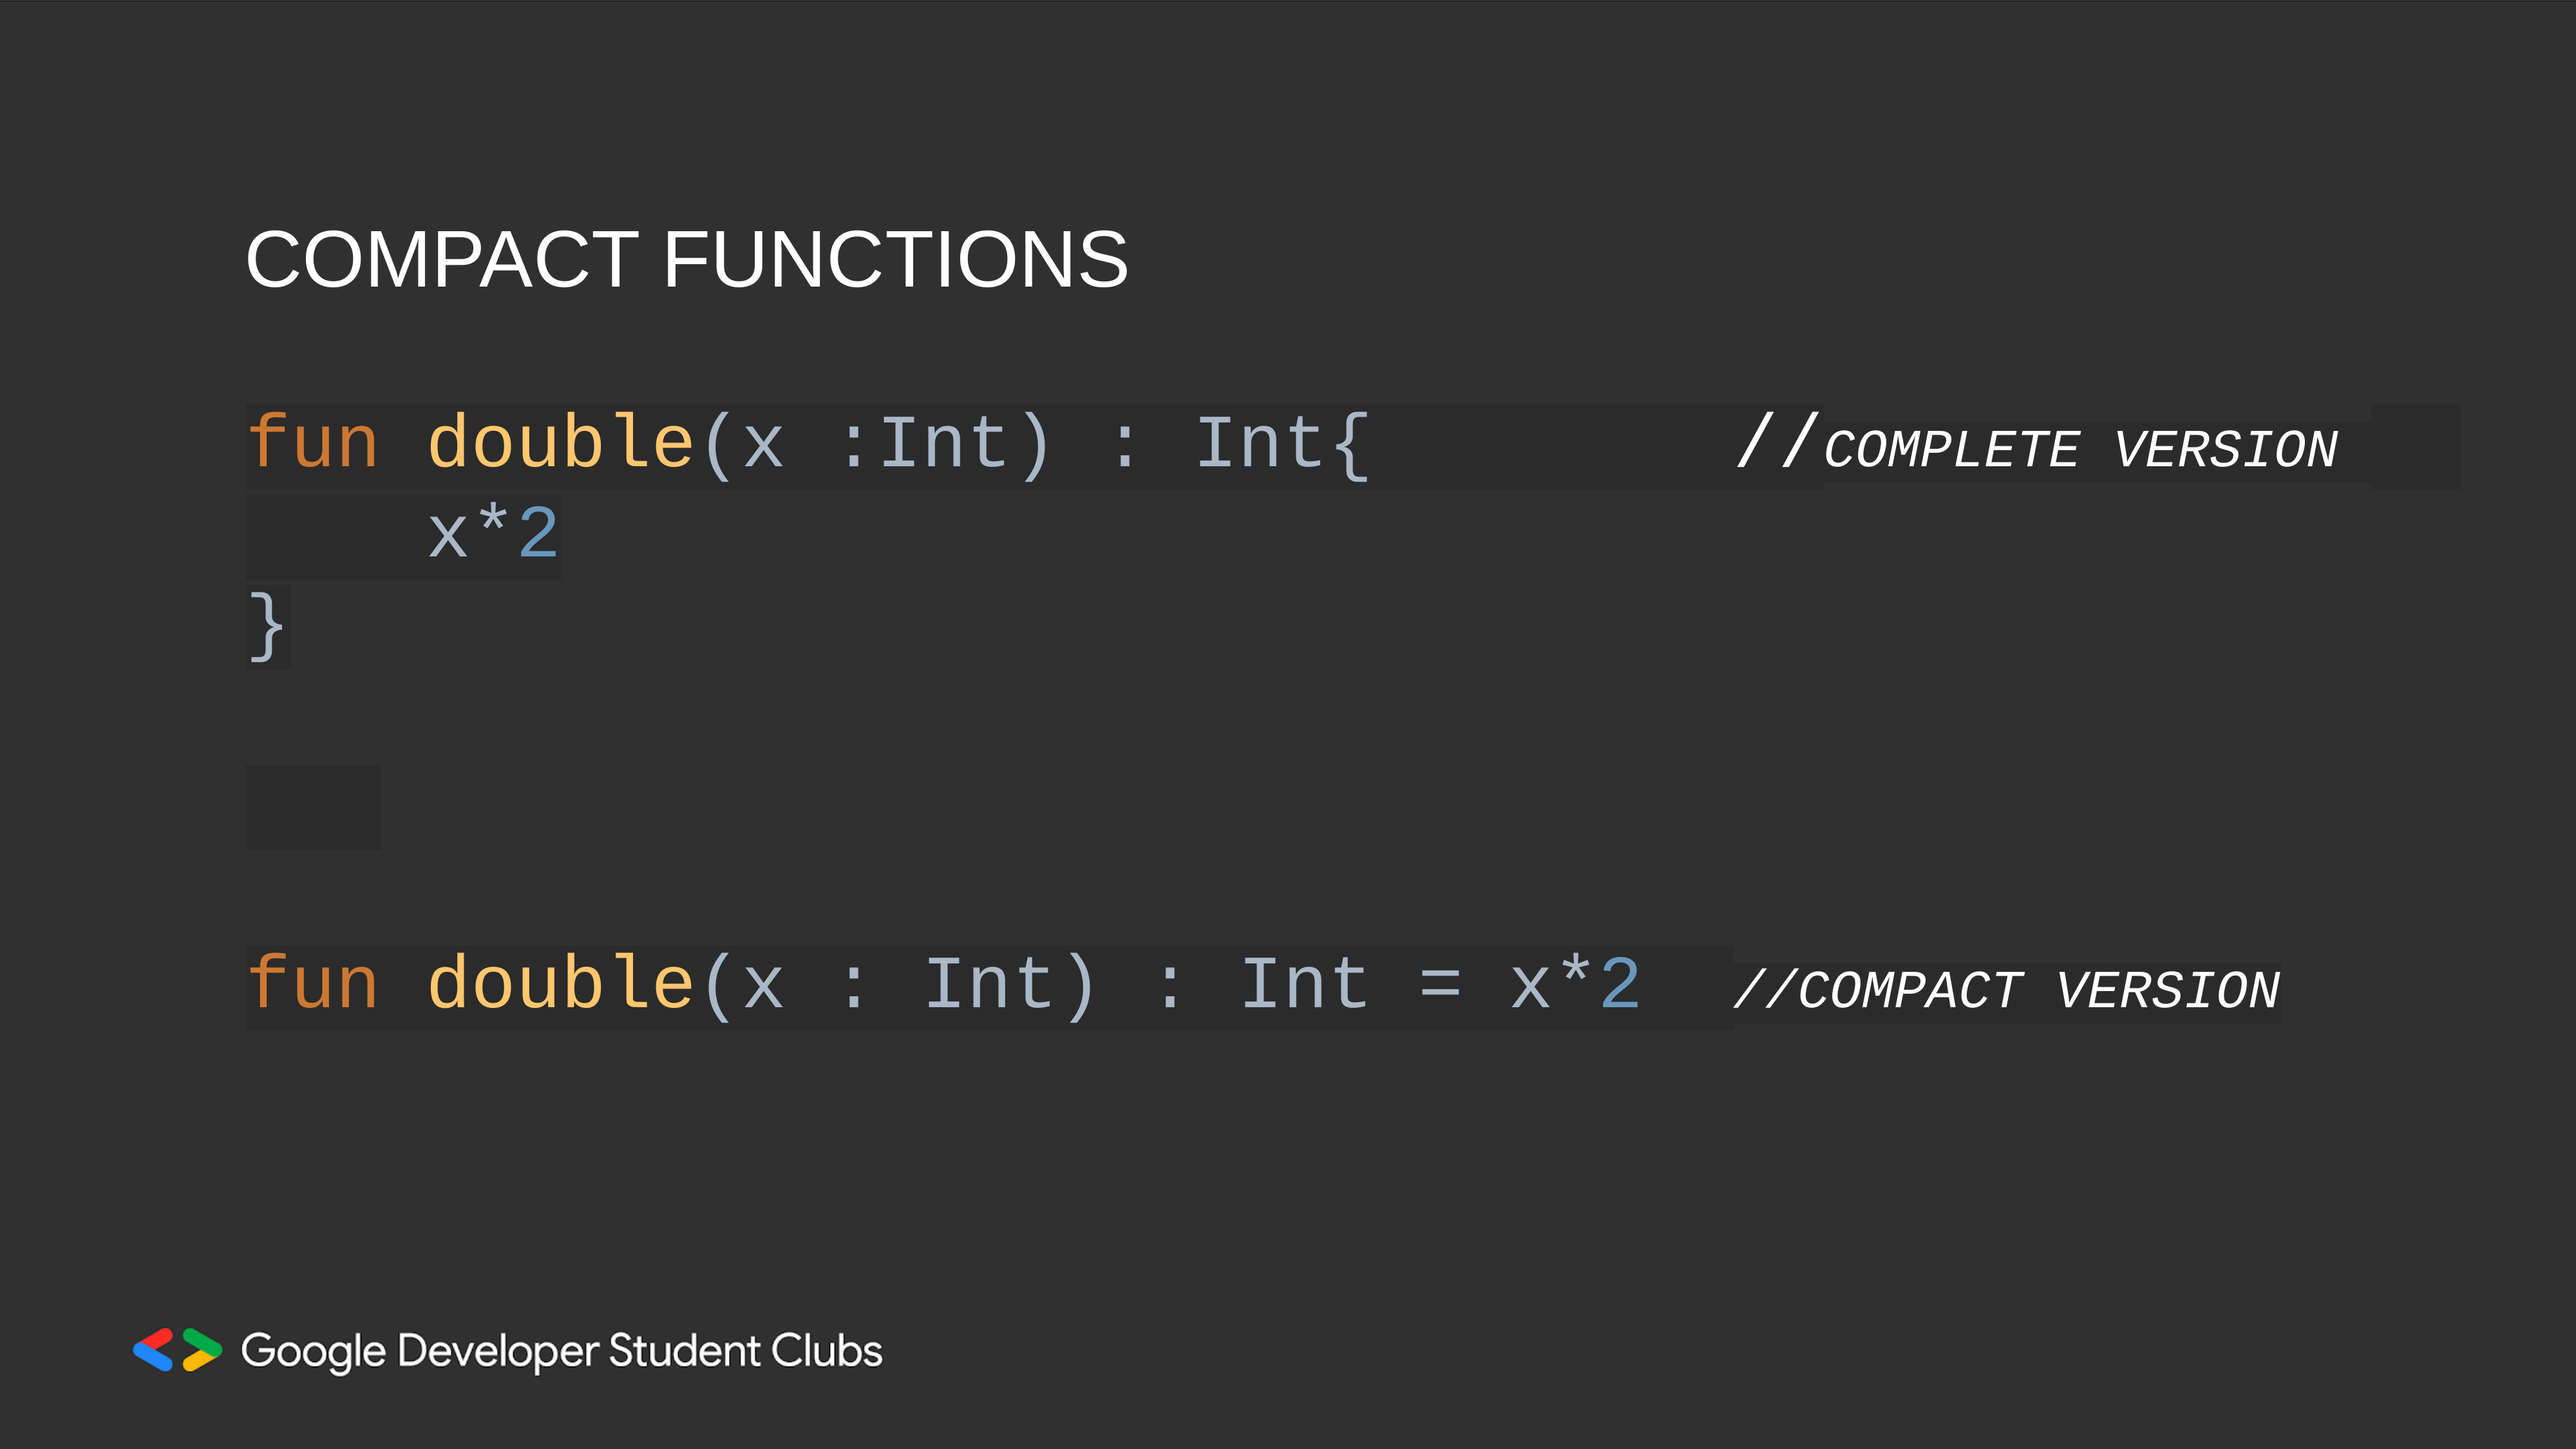

COMPACT FUNCTIONS

fun double(x :Int) : Int{        //COMPLETE VERSION
    x*2
}

fun double(x : Int) : Int = x*2  //COMPACT VERSION